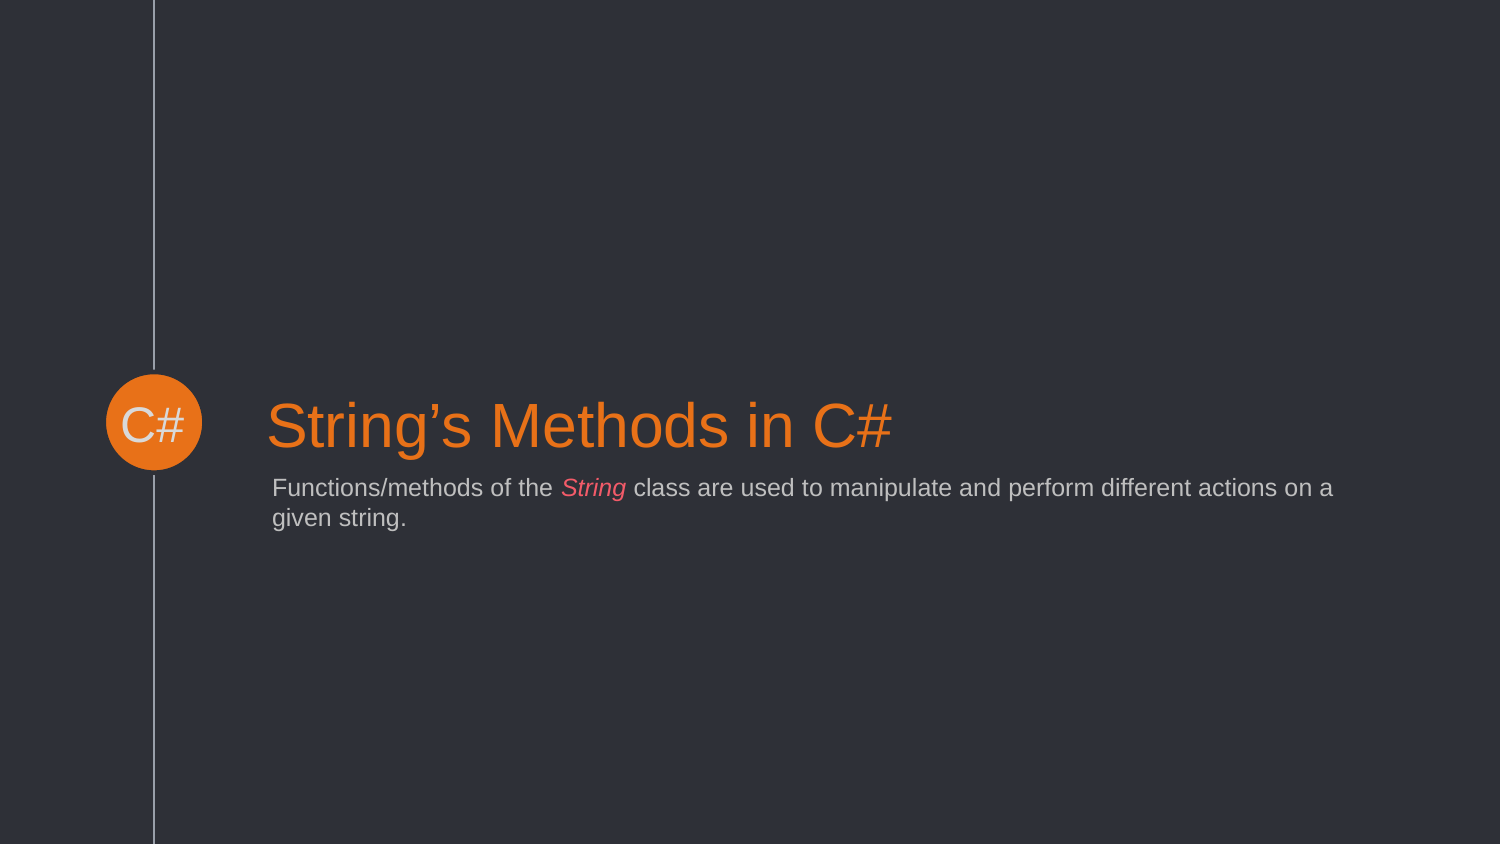

C#
# String’s Methods in C#
Functions/methods of the String class are used to manipulate and perform different actions on a given string.